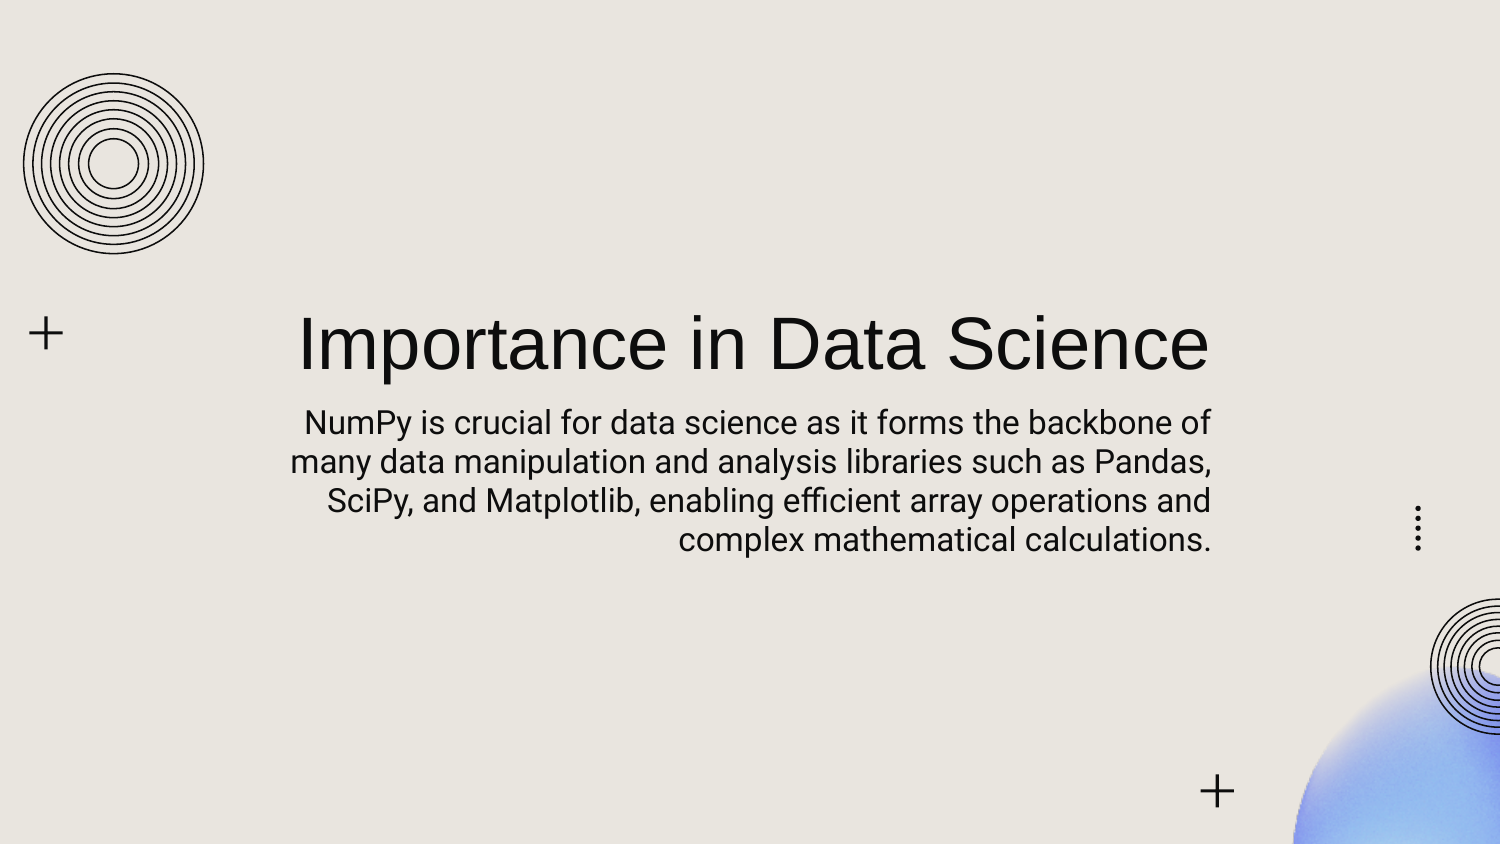

# Importance in Data Science
NumPy is crucial for data science as it forms the backbone of many data manipulation and analysis libraries such as Pandas, SciPy, and Matplotlib, enabling efficient array operations and complex mathematical calculations.